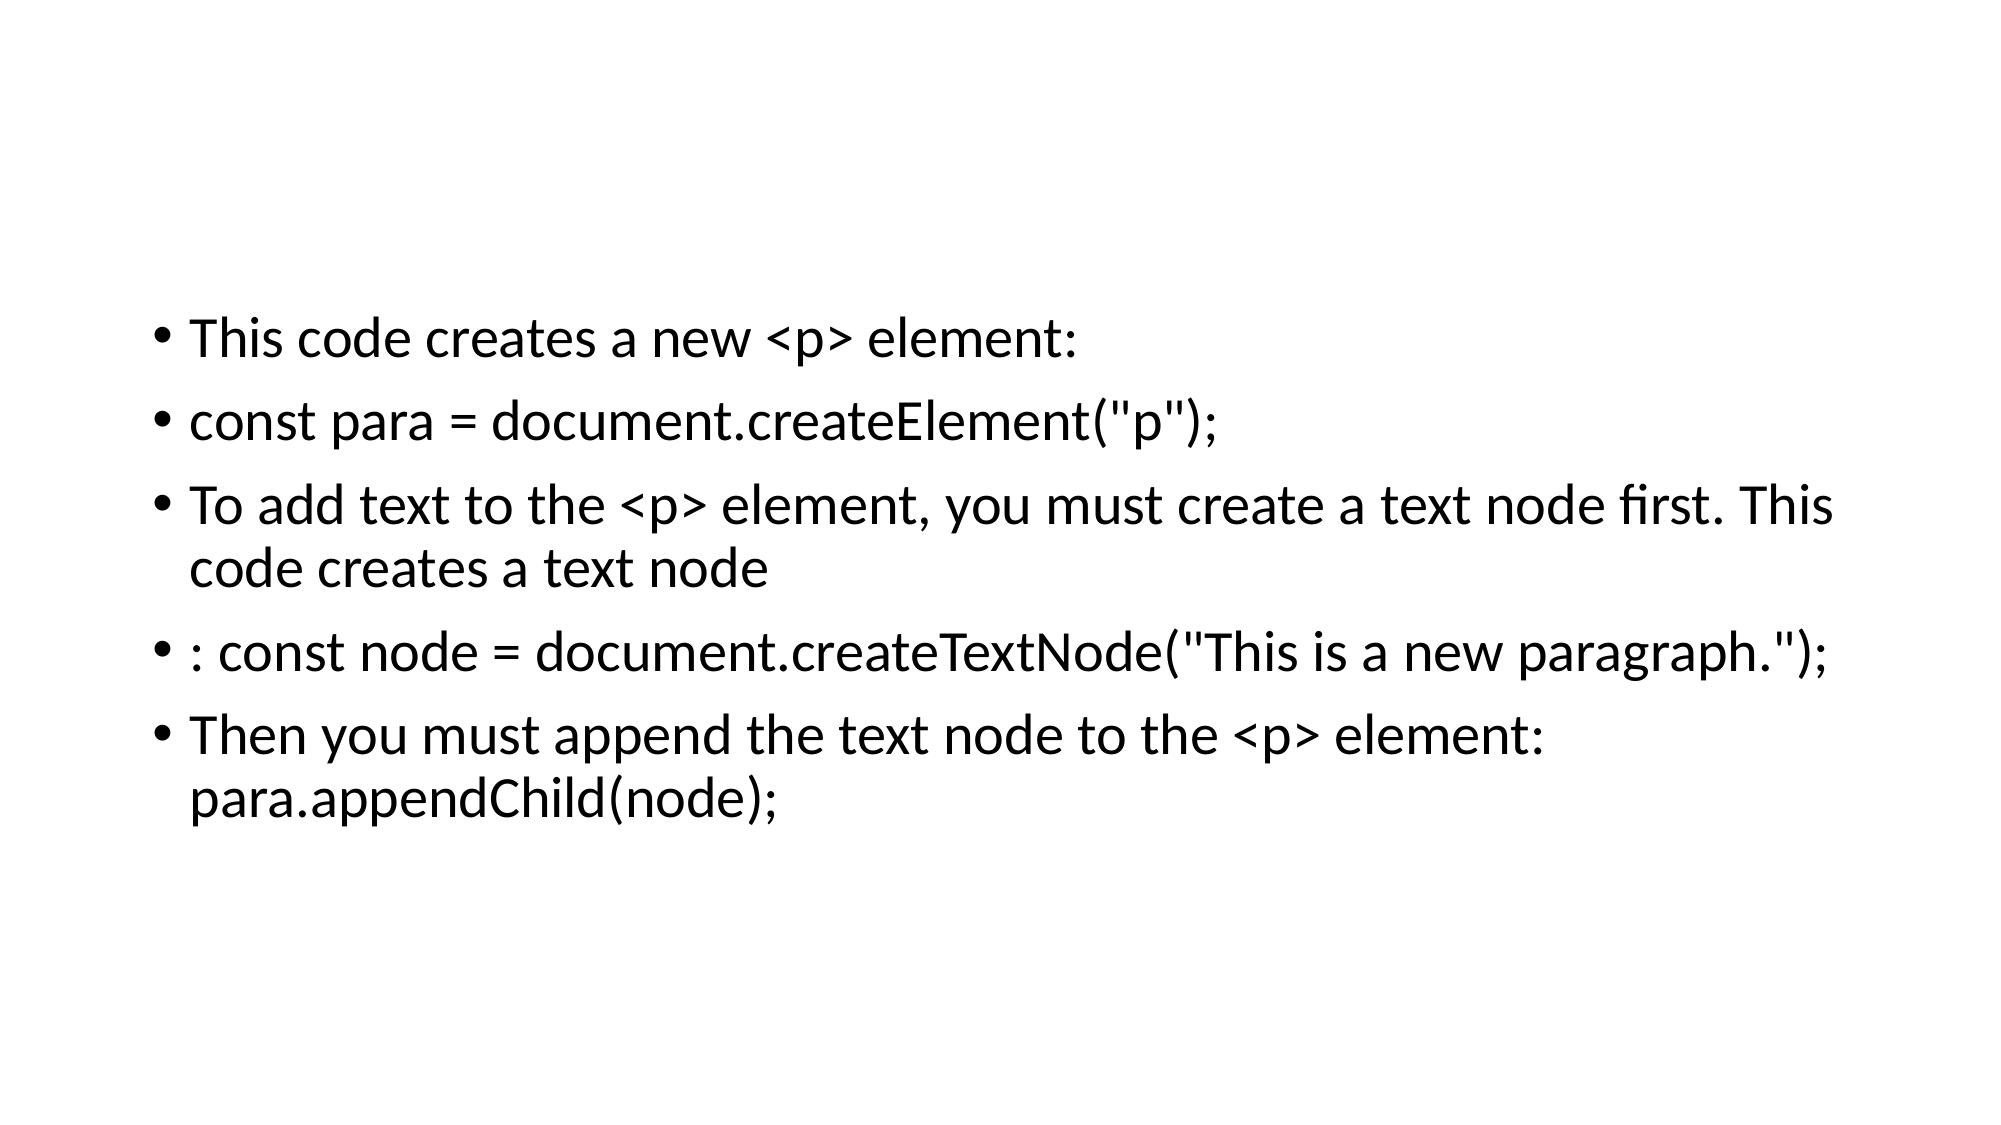

#
This code creates a new <p> element:
const para = document.createElement("p");
To add text to the <p> element, you must create a text node first. This code creates a text node
: const node = document.createTextNode("This is a new paragraph.");
Then you must append the text node to the <p> element: para.appendChild(node);